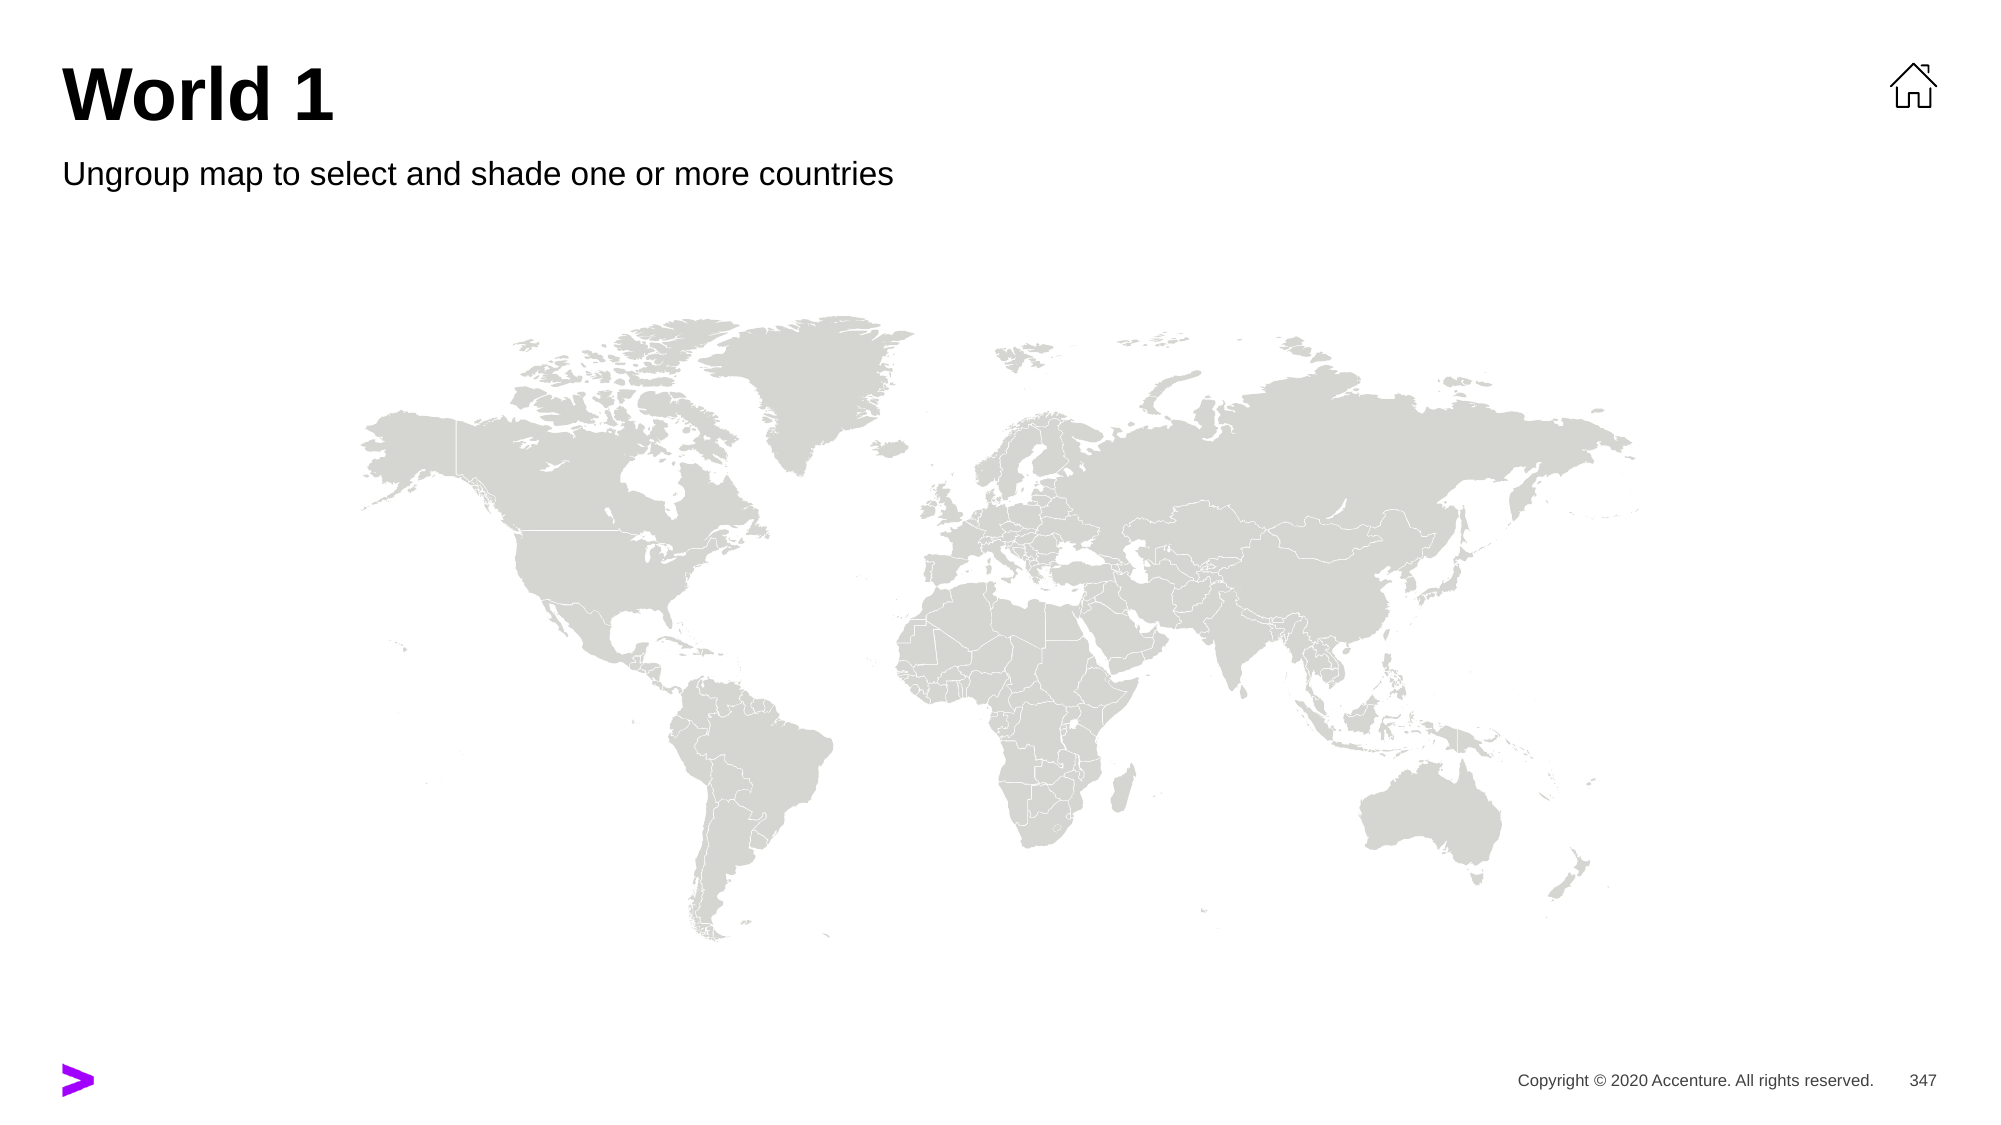

# World 1

Ungroup map to select and shade one or more countries